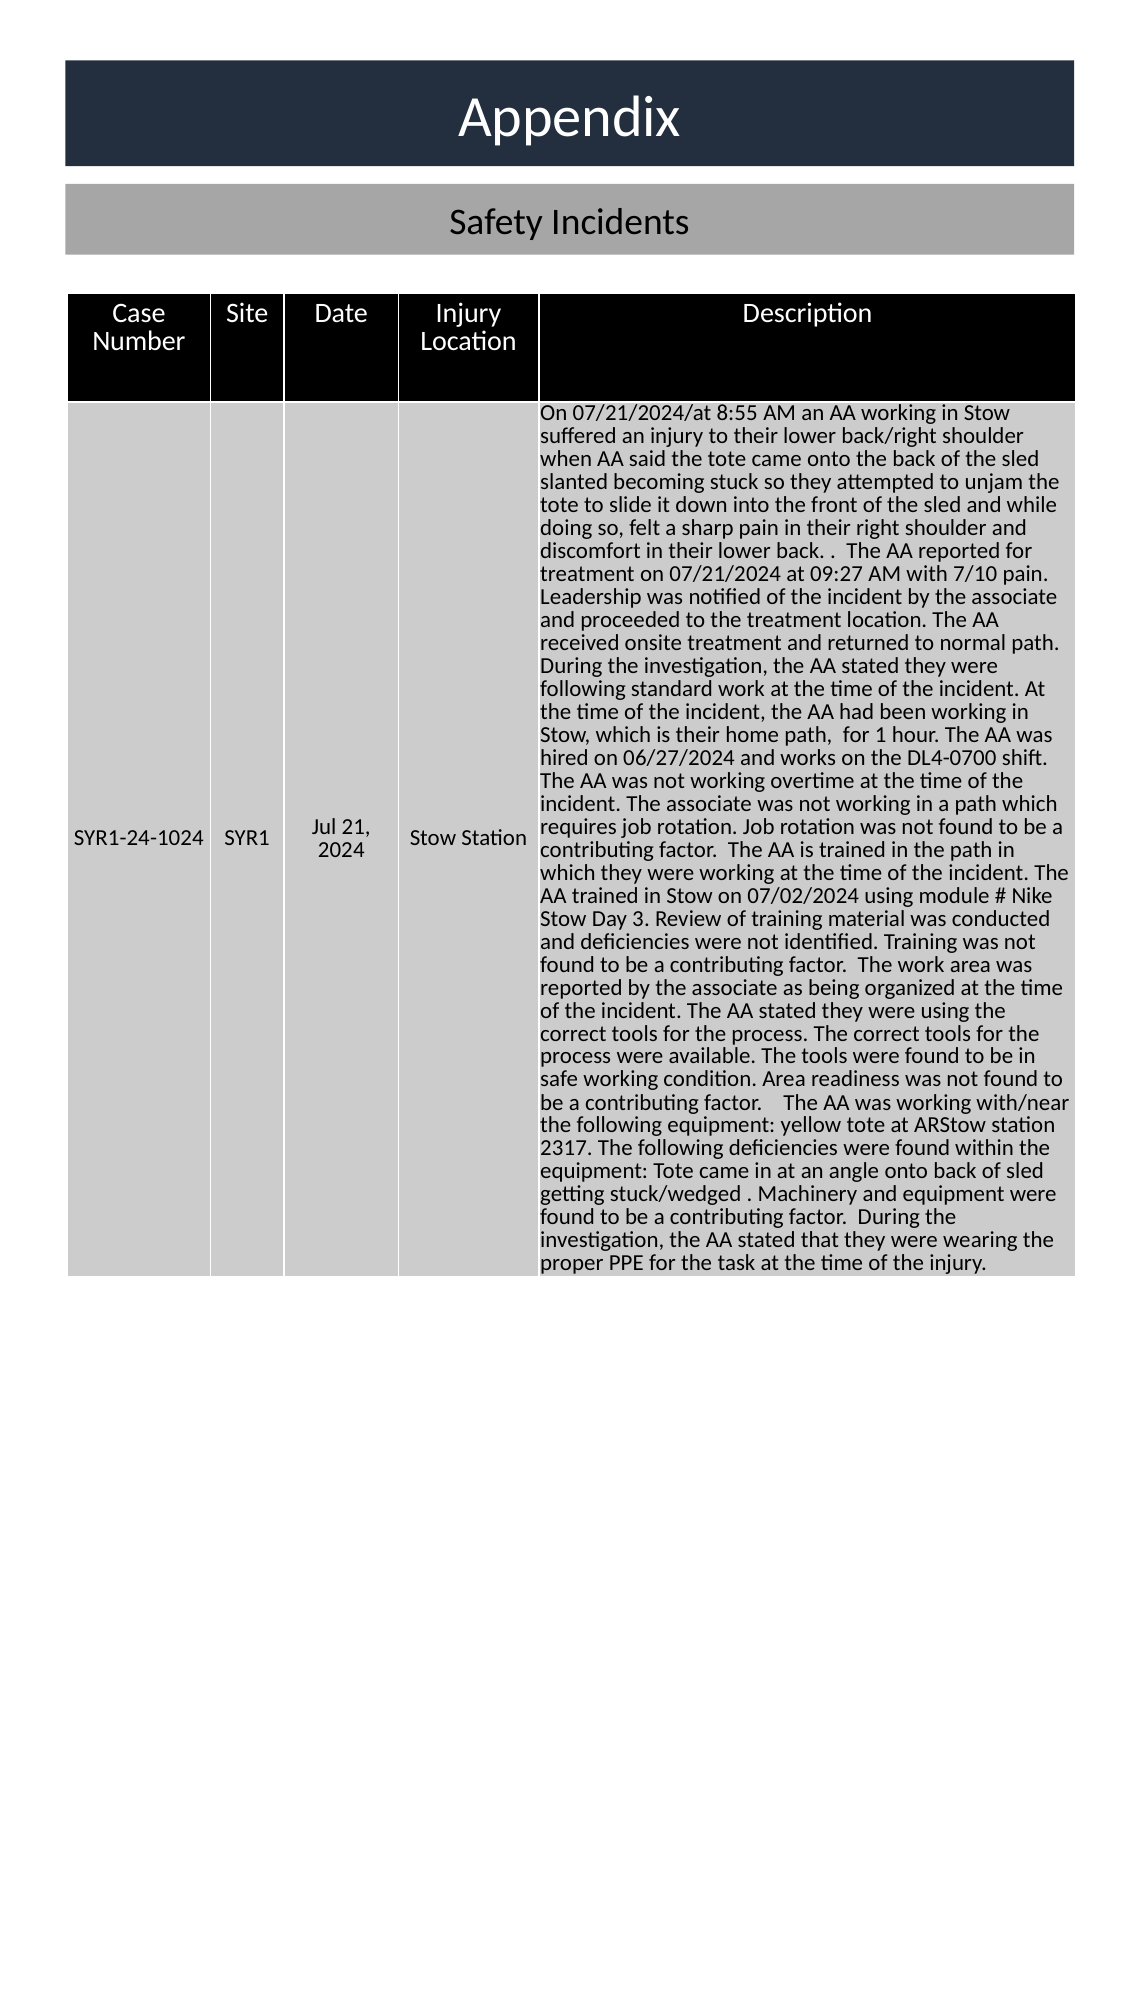

Appendix
Safety Incidents
| Case Number | Site | Date | Injury Location | Description |
| --- | --- | --- | --- | --- |
| SYR1-24-1024 | SYR1 | Jul 21, 2024 | Stow Station | On 07/21/2024/at 8:55 AM an AA working in Stow suffered an injury to their lower back/right shoulder when AA said the tote came onto the back of the sled slanted becoming stuck so they attempted to unjam the tote to slide it down into the front of the sled and while doing so, felt a sharp pain in their right shoulder and discomfort in their lower back. . The AA reported for treatment on 07/21/2024 at 09:27 AM with 7/10 pain. Leadership was notified of the incident by the associate and proceeded to the treatment location. The AA received onsite treatment and returned to normal path. During the investigation, the AA stated they were following standard work at the time of the incident. At the time of the incident, the AA had been working in Stow, which is their home path, for 1 hour. The AA was hired on 06/27/2024 and works on the DL4-0700 shift. The AA was not working overtime at the time of the incident. The associate was not working in a path which requires job rotation. Job rotation was not found to be a contributing factor. The AA is trained in the path in which they were working at the time of the incident. The AA trained in Stow on 07/02/2024 using module # Nike Stow Day 3. Review of training material was conducted and deficiencies were not identified. Training was not found to be a contributing factor. The work area was reported by the associate as being organized at the time of the incident. The AA stated they were using the correct tools for the process. The correct tools for the process were available. The tools were found to be in safe working condition. Area readiness was not found to be a contributing factor. The AA was working with/near the following equipment: yellow tote at ARStow station 2317. The following deficiencies were found within the equipment: Tote came in at an angle onto back of sled getting stuck/wedged . Machinery and equipment were found to be a contributing factor. During the investigation, the AA stated that they were wearing the proper PPE for the task at the time of the injury. |